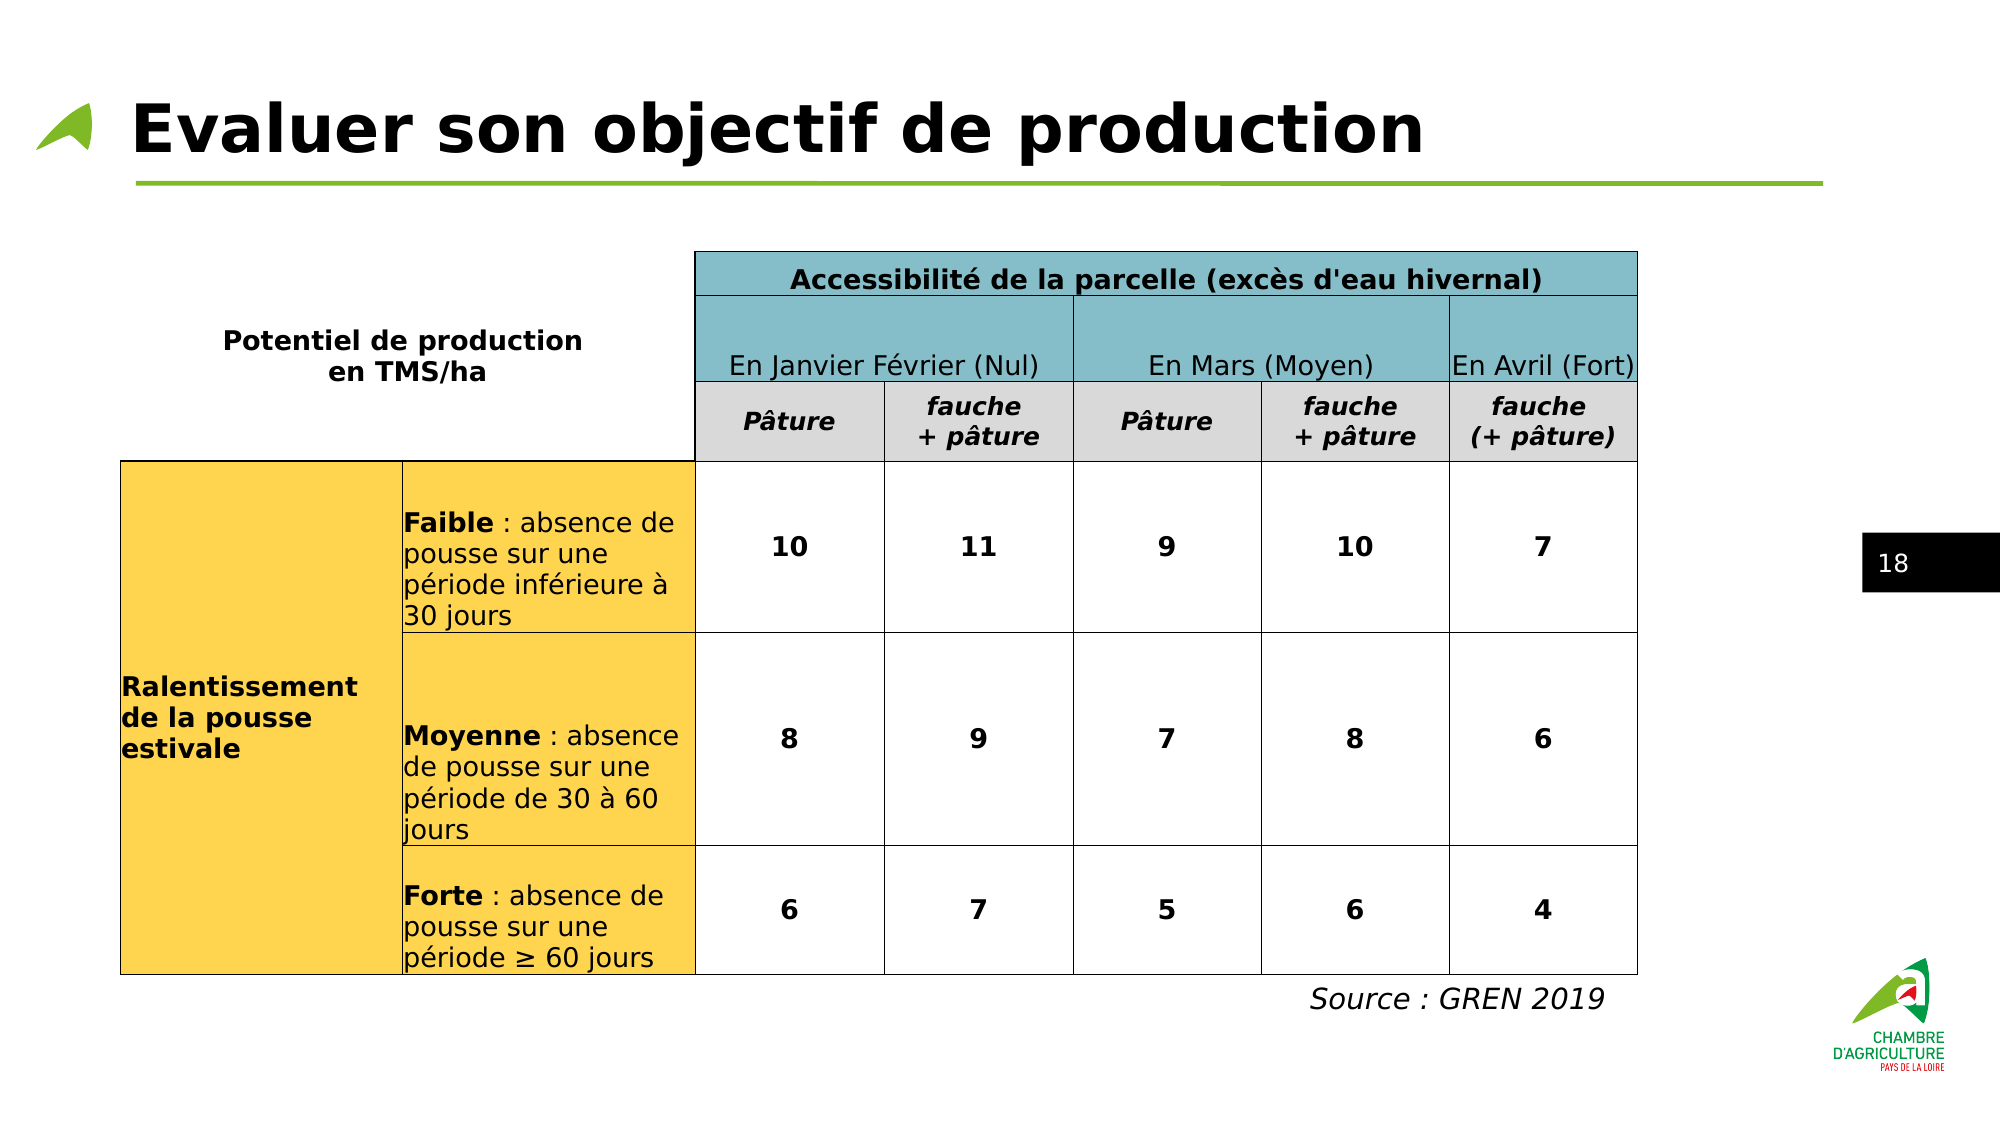

Evaluer son objectif de production
| Potentiel de production en TMS/ha |  | Accessibilité de la parcelle (excès d'eau hivernal) |  |  |  |  |
| --- | --- | --- | --- | --- | --- | --- |
|  |  | En Janvier Février (Nul) |  | En Mars (Moyen) |  | En Avril (Fort) |
|  |  | Pâture | fauche + pâture | Pâture | fauche + pâture | fauche (+ pâture) |
| Ralentissement de la pousse estivale | Faible : absence de pousse sur une période inférieure à 30 jours | 10 | 11 | 9 | 10 | 7 |
|  | Moyenne : absence de pousse sur une période de 30 à 60 jours | 8 | 9 | 7 | 8 | 6 |
|  | Forte : absence de pousse sur une période ≥ 60 jours | 6 | 7 | 5 | 6 | 4 |
18
Source : GREN 2019